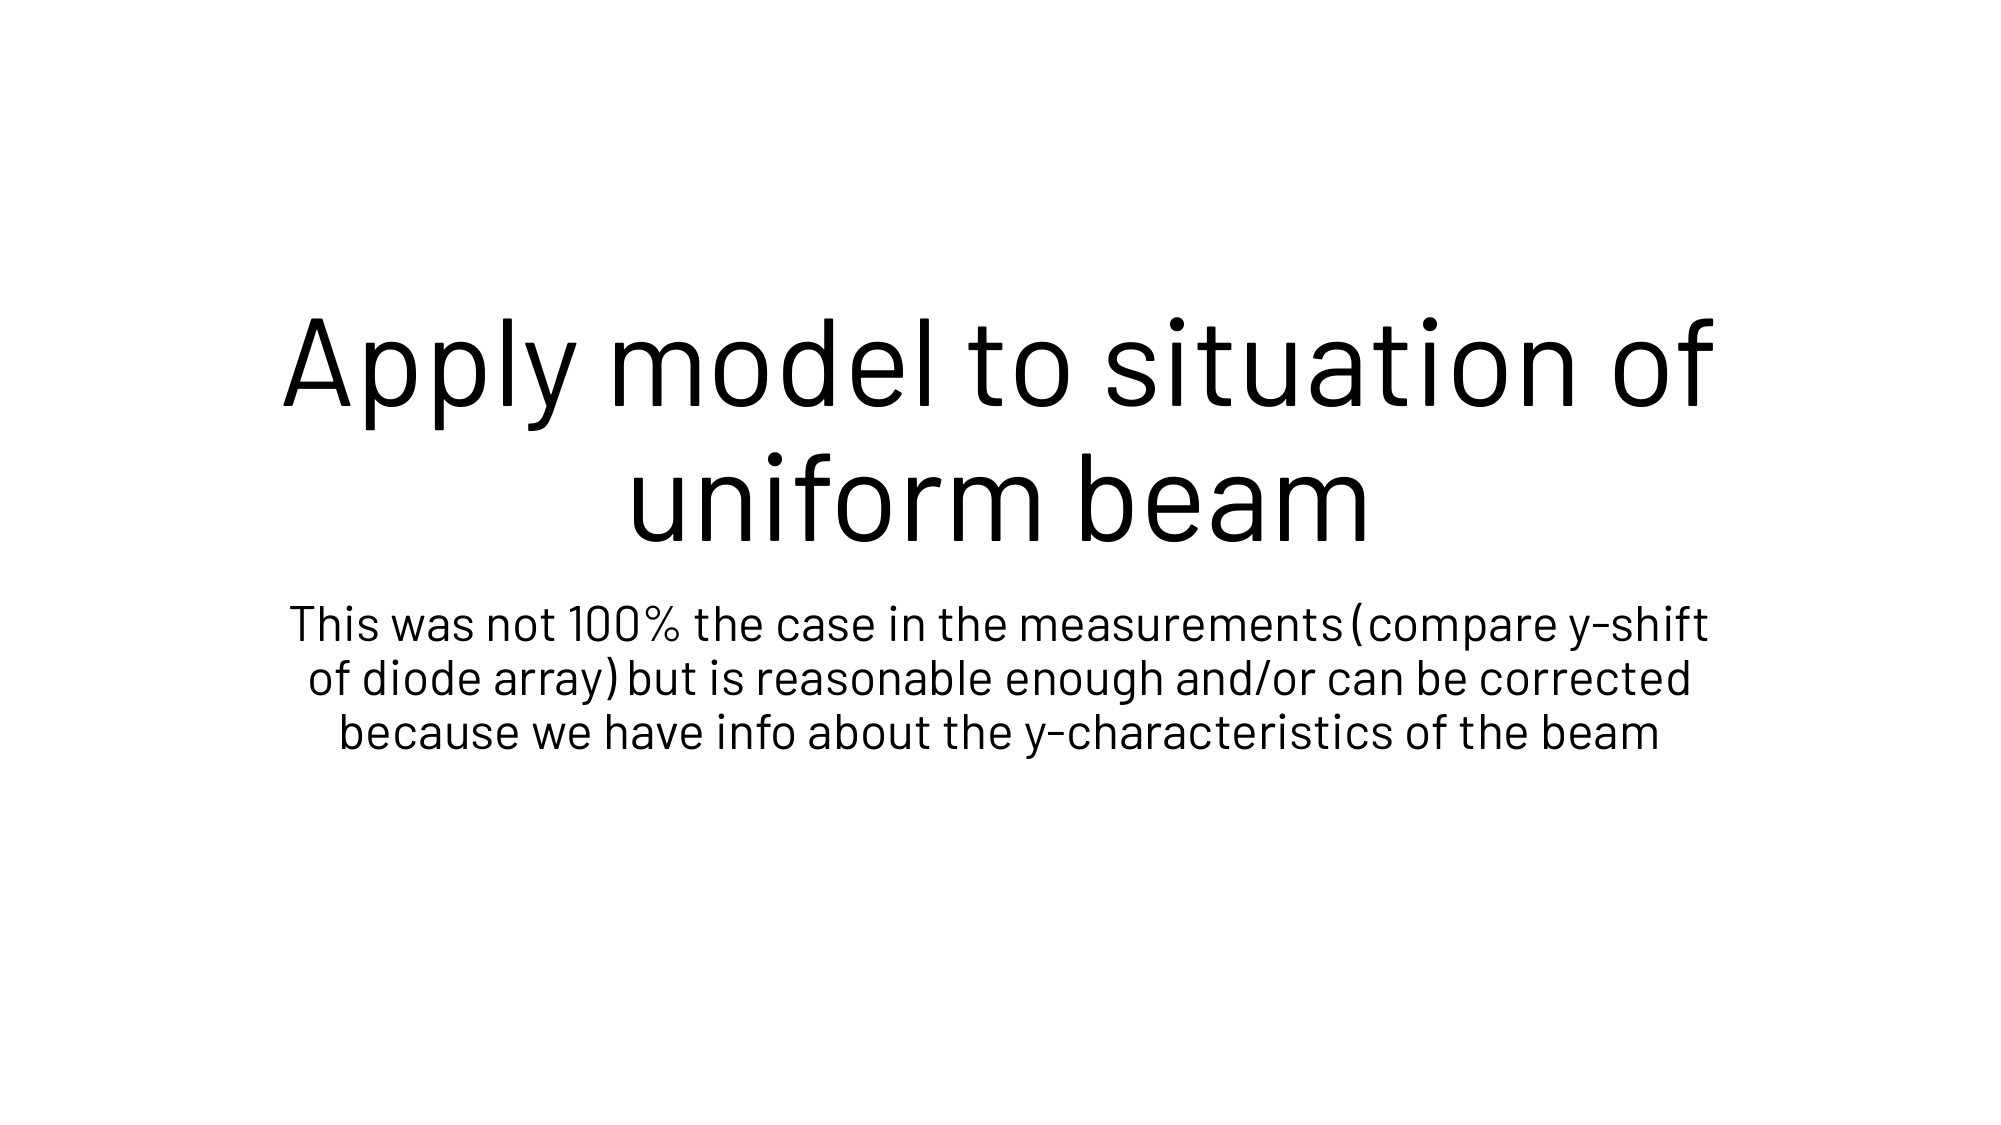

# Apply model to situation of uniform beam
This was not 100% the case in the measurements (compare y-shift of diode array) but is reasonable enough and/or can be corrected because we have info about the y-characteristics of the beam